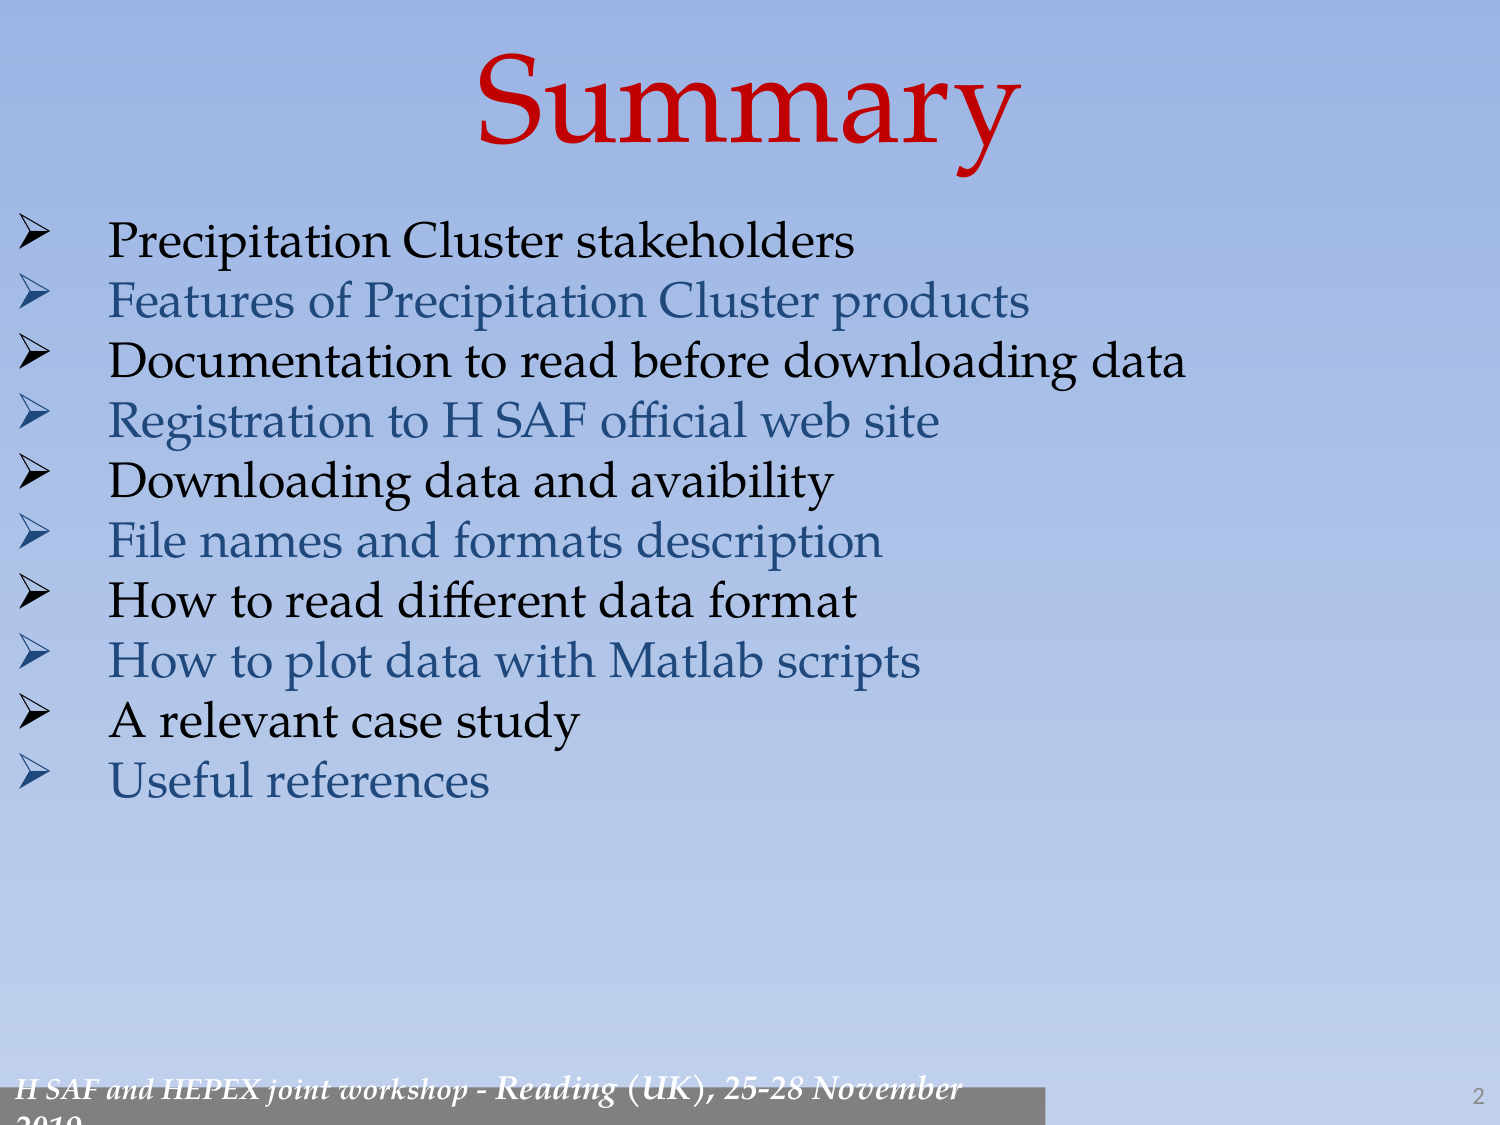

Summary
Precipitation Cluster stakeholders
Features of Precipitation Cluster products
Documentation to read before downloading data
Registration to H SAF official web site
Downloading data and avaibility
File names and formats description
How to read different data format
How to plot data with Matlab scripts
A relevant case study
Useful references
2
H SAF and HEPEX joint workshop - Reading (UK), 25-28 November 2019